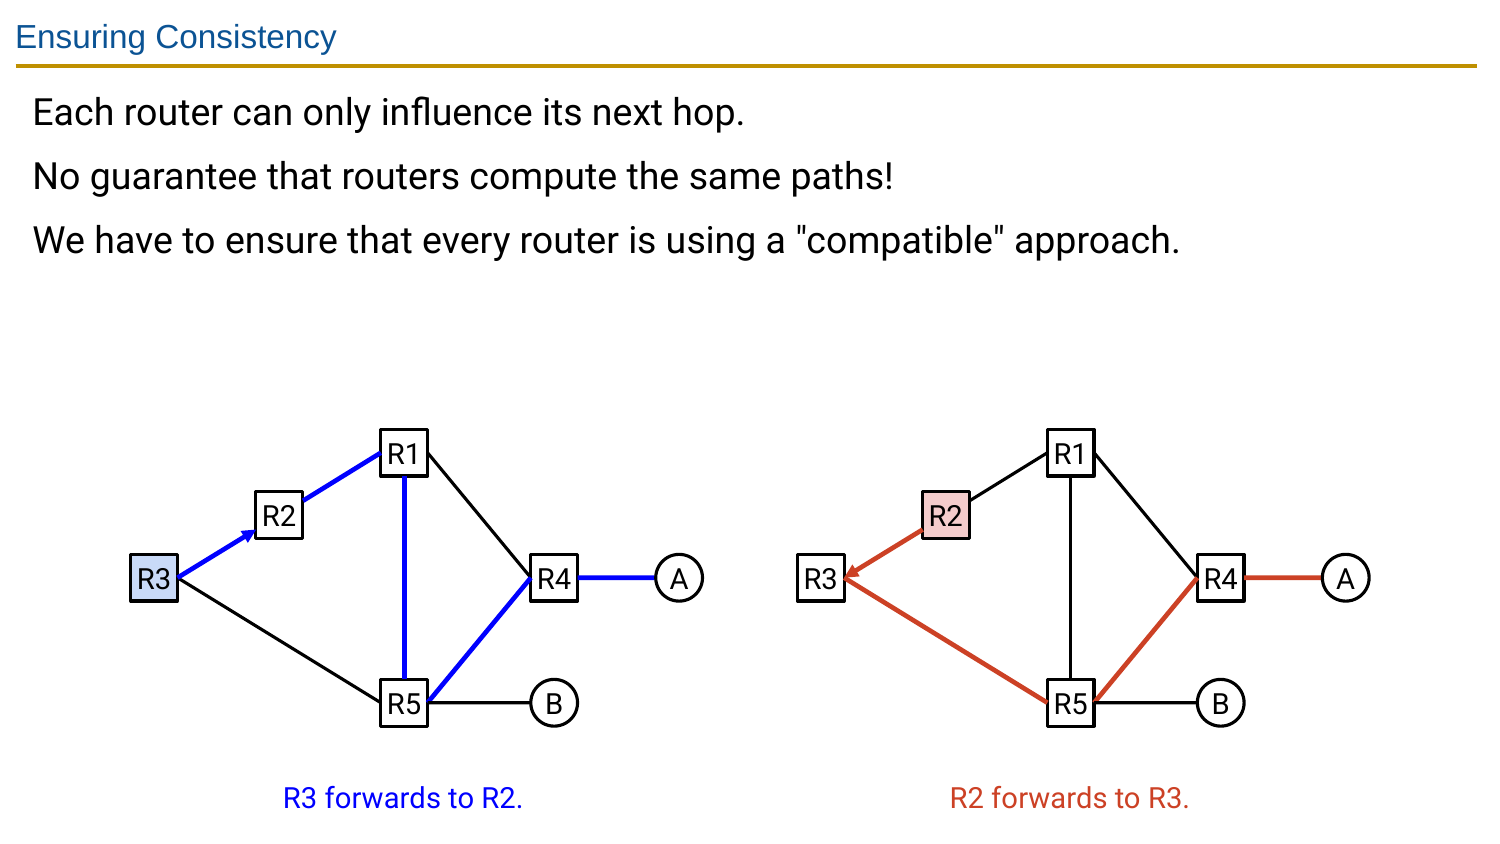

# Ensuring Consistency
Each router can only influence its next hop.
No guarantee that routers compute the same paths!
We have to ensure that every router is using a "compatible" approach.

R1
R1
R2
R2
A
A
R3
R4
R3
R4
B
B
R5
R5
R3 forwards to R2.
R2 forwards to R3.